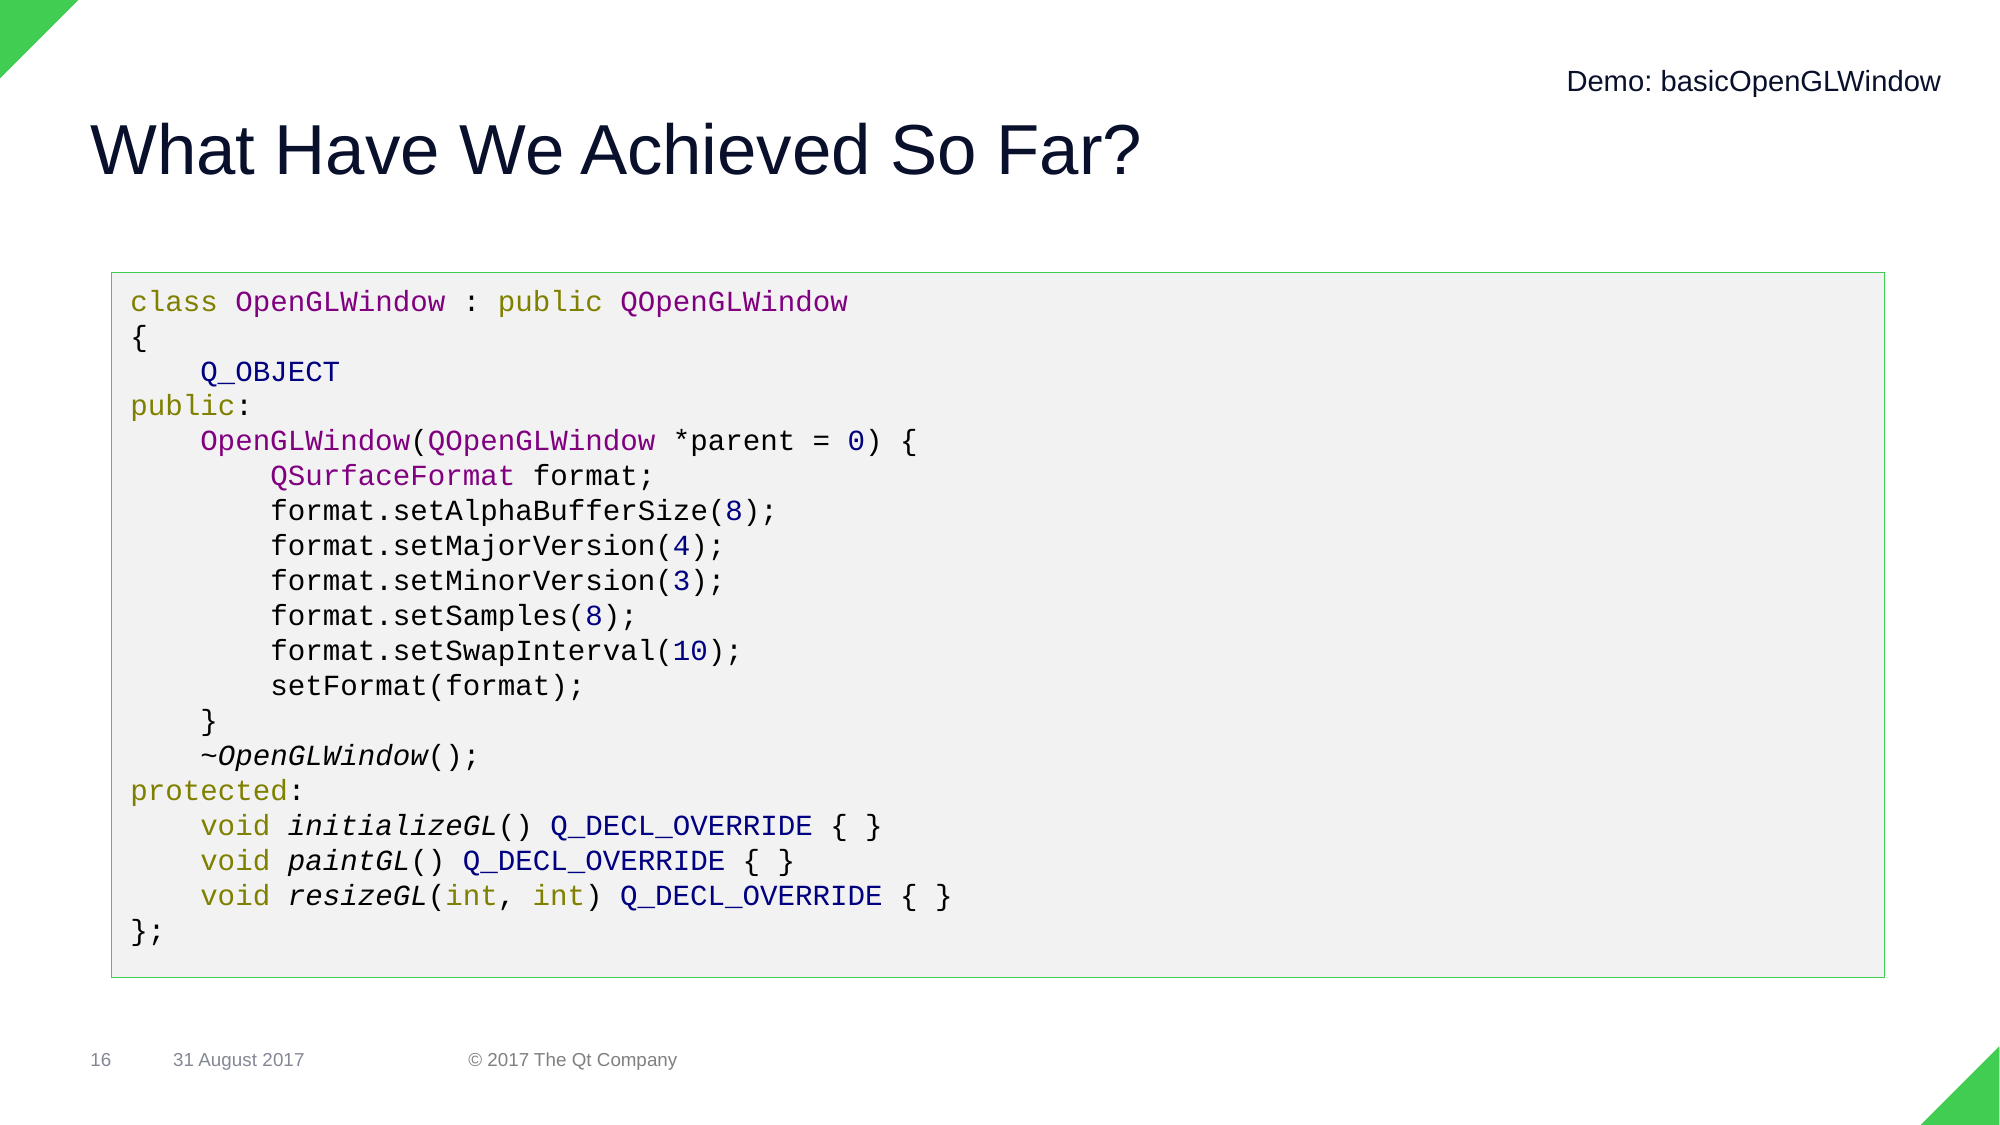

Demo: basicOpenGLWindow
# What Have We Achieved So Far?
class OpenGLWindow : public QOpenGLWindow
{
    Q_OBJECT
public:
    OpenGLWindow(QOpenGLWindow *parent = 0) {
        QSurfaceFormat format;
        format.setAlphaBufferSize(8);
        format.setMajorVersion(4);
        format.setMinorVersion(3);
        format.setSamples(8);
        format.setSwapInterval(10);
        setFormat(format);
    }
    ~OpenGLWindow();
protected:
    void initializeGL() Q_DECL_OVERRIDE { }
    void paintGL() Q_DECL_OVERRIDE { }
    void resizeGL(int, int) Q_DECL_OVERRIDE { }
};
16
31 August 2017
© 2017 The Qt Company